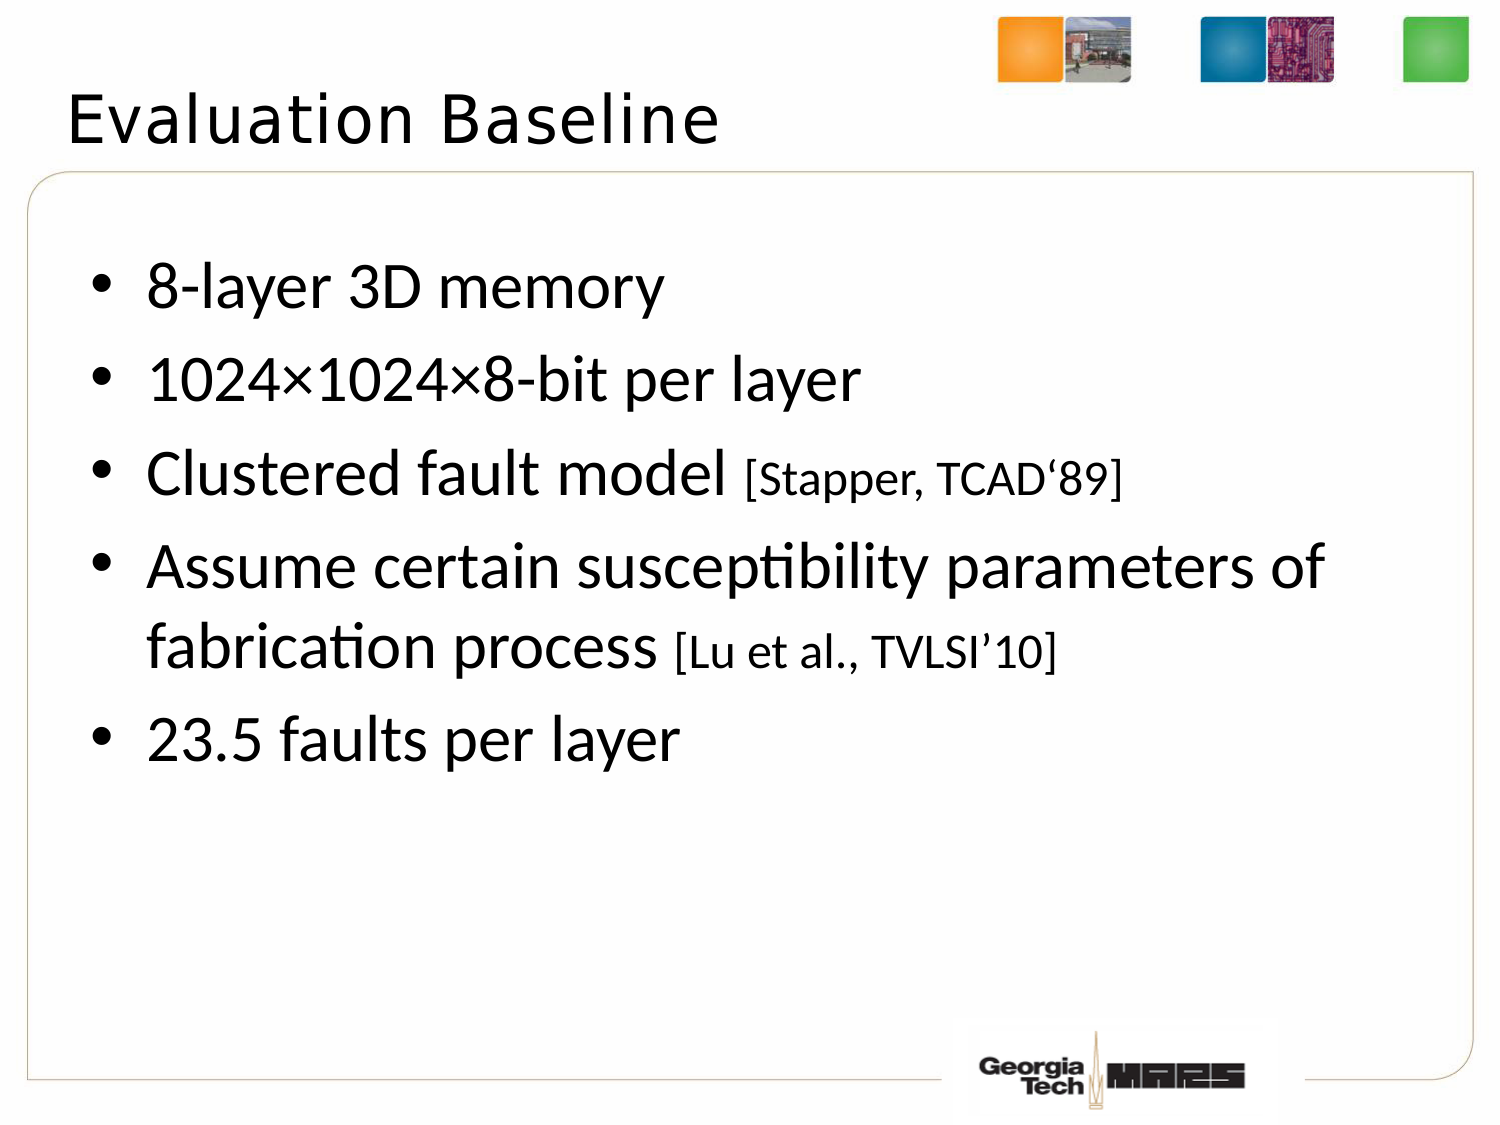

Evaluation Baseline
8-layer 3D memory
1024×1024×8-bit per layer
Clustered fault model [Stapper, TCAD‘89]
Assume certain susceptibility parameters of fabrication process [Lu et al., TVLSI’10]
23.5 faults per layer